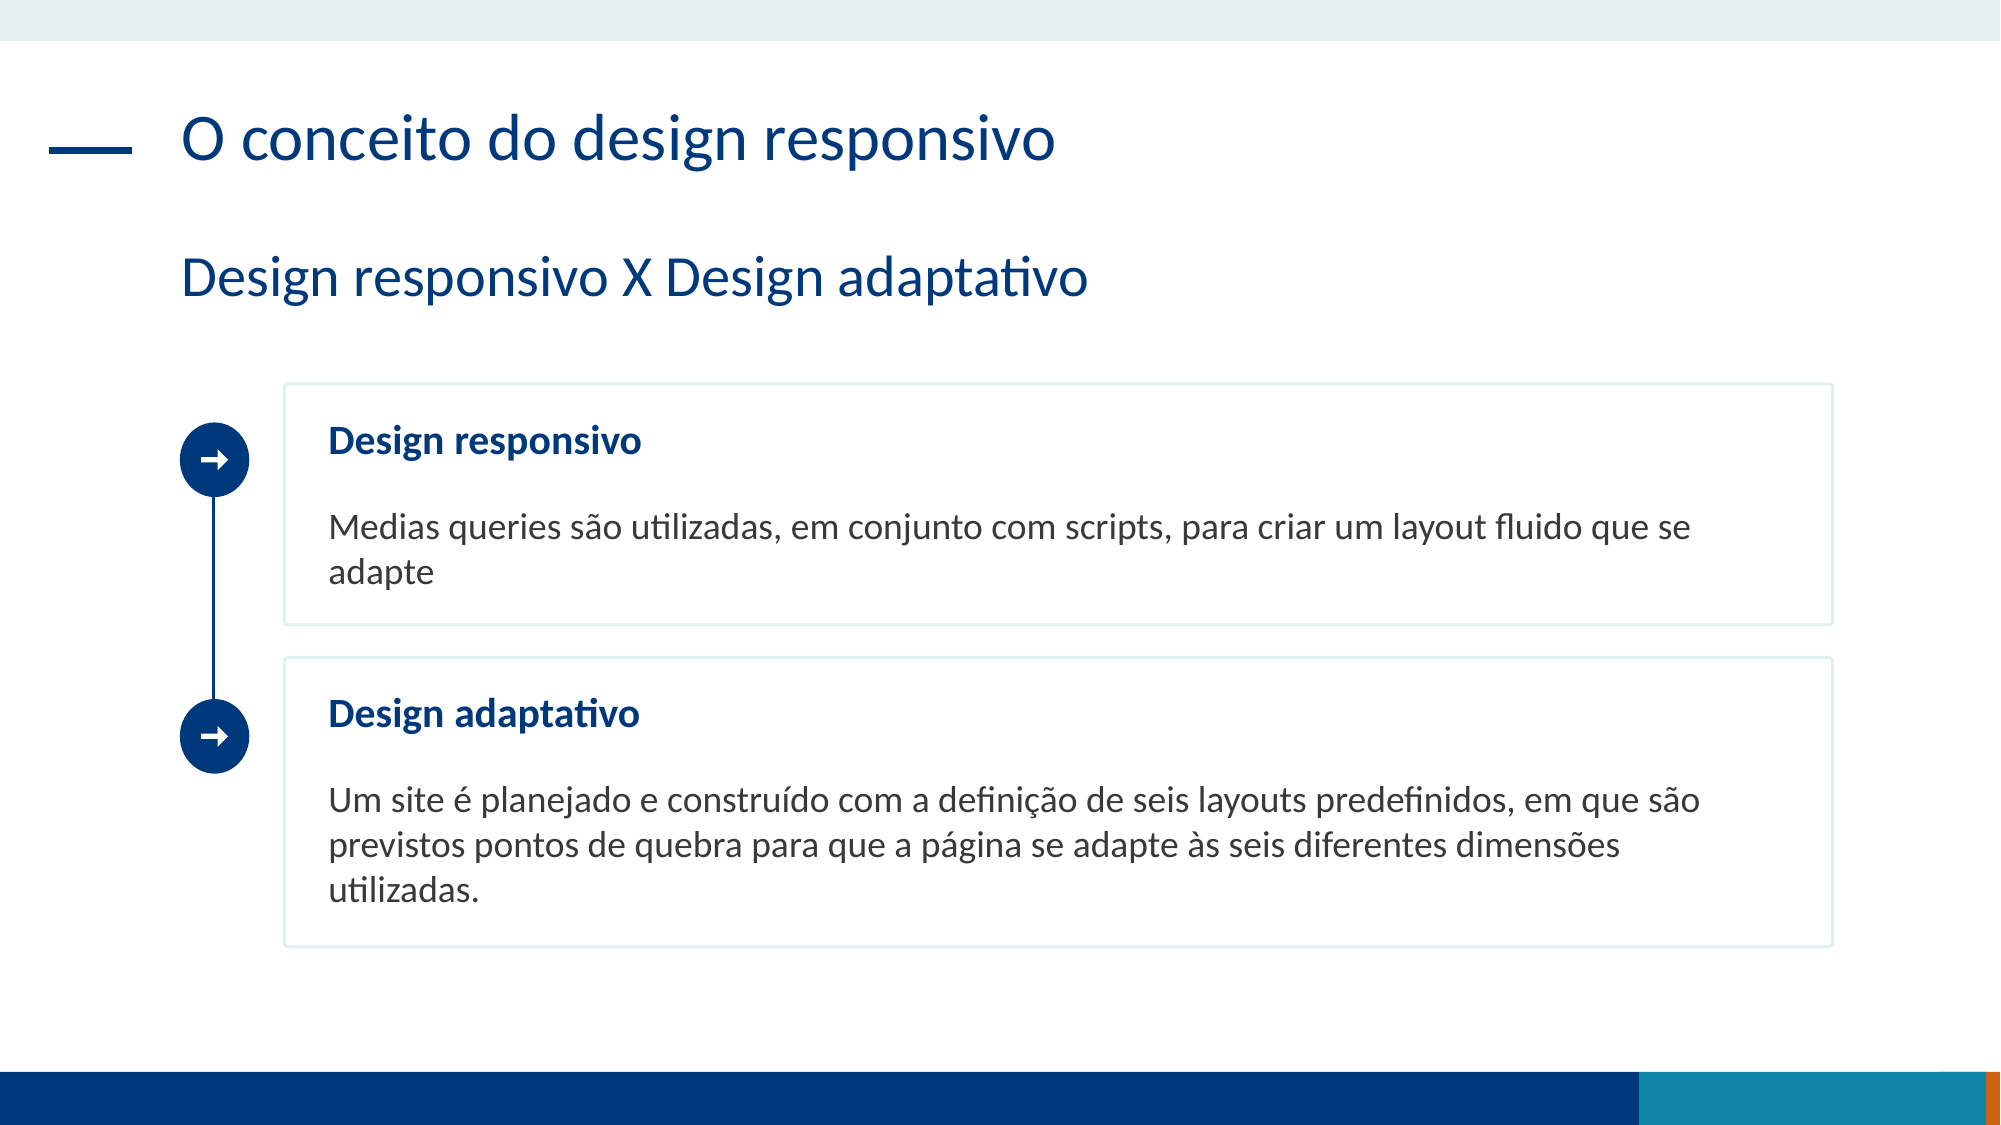

O conceito do design responsivo
Design responsivo X Design adaptativo

Design responsivo

Medias queries são utilizadas, em conjunto com scripts, para criar um layout fluido que se adapte

Design adaptativo

Um site é planejado e construído com a definição de seis layouts predefinidos, em que são previstos pontos de quebra para que a página se adapte às seis diferentes dimensões utilizadas.